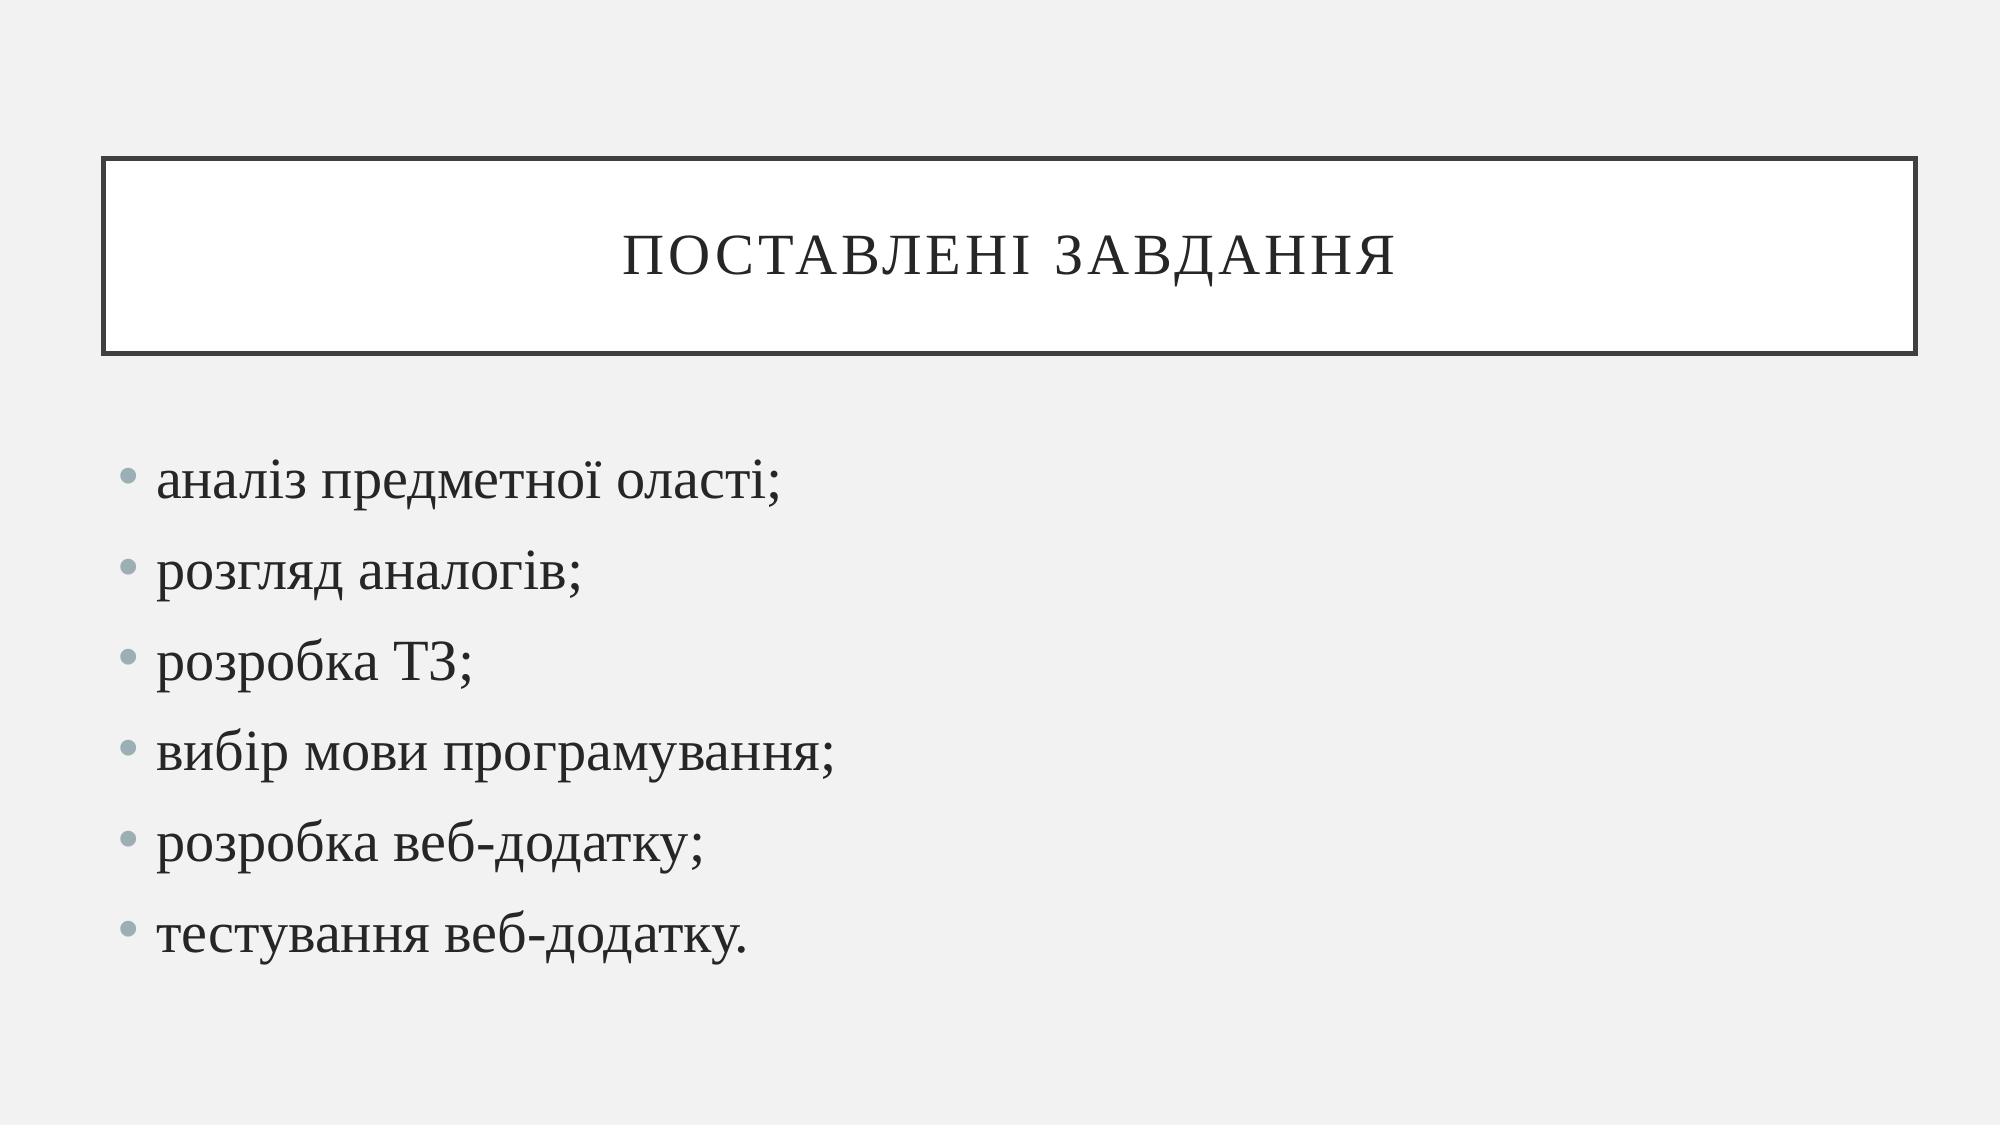

# ПОСТАВЛЕНІ ЗАВДАННЯ
аналіз предметної оласті;
розгляд аналогів;
розробка ТЗ;
вибір мови програмування;
розробка веб-додатку;
тестування веб-додатку.